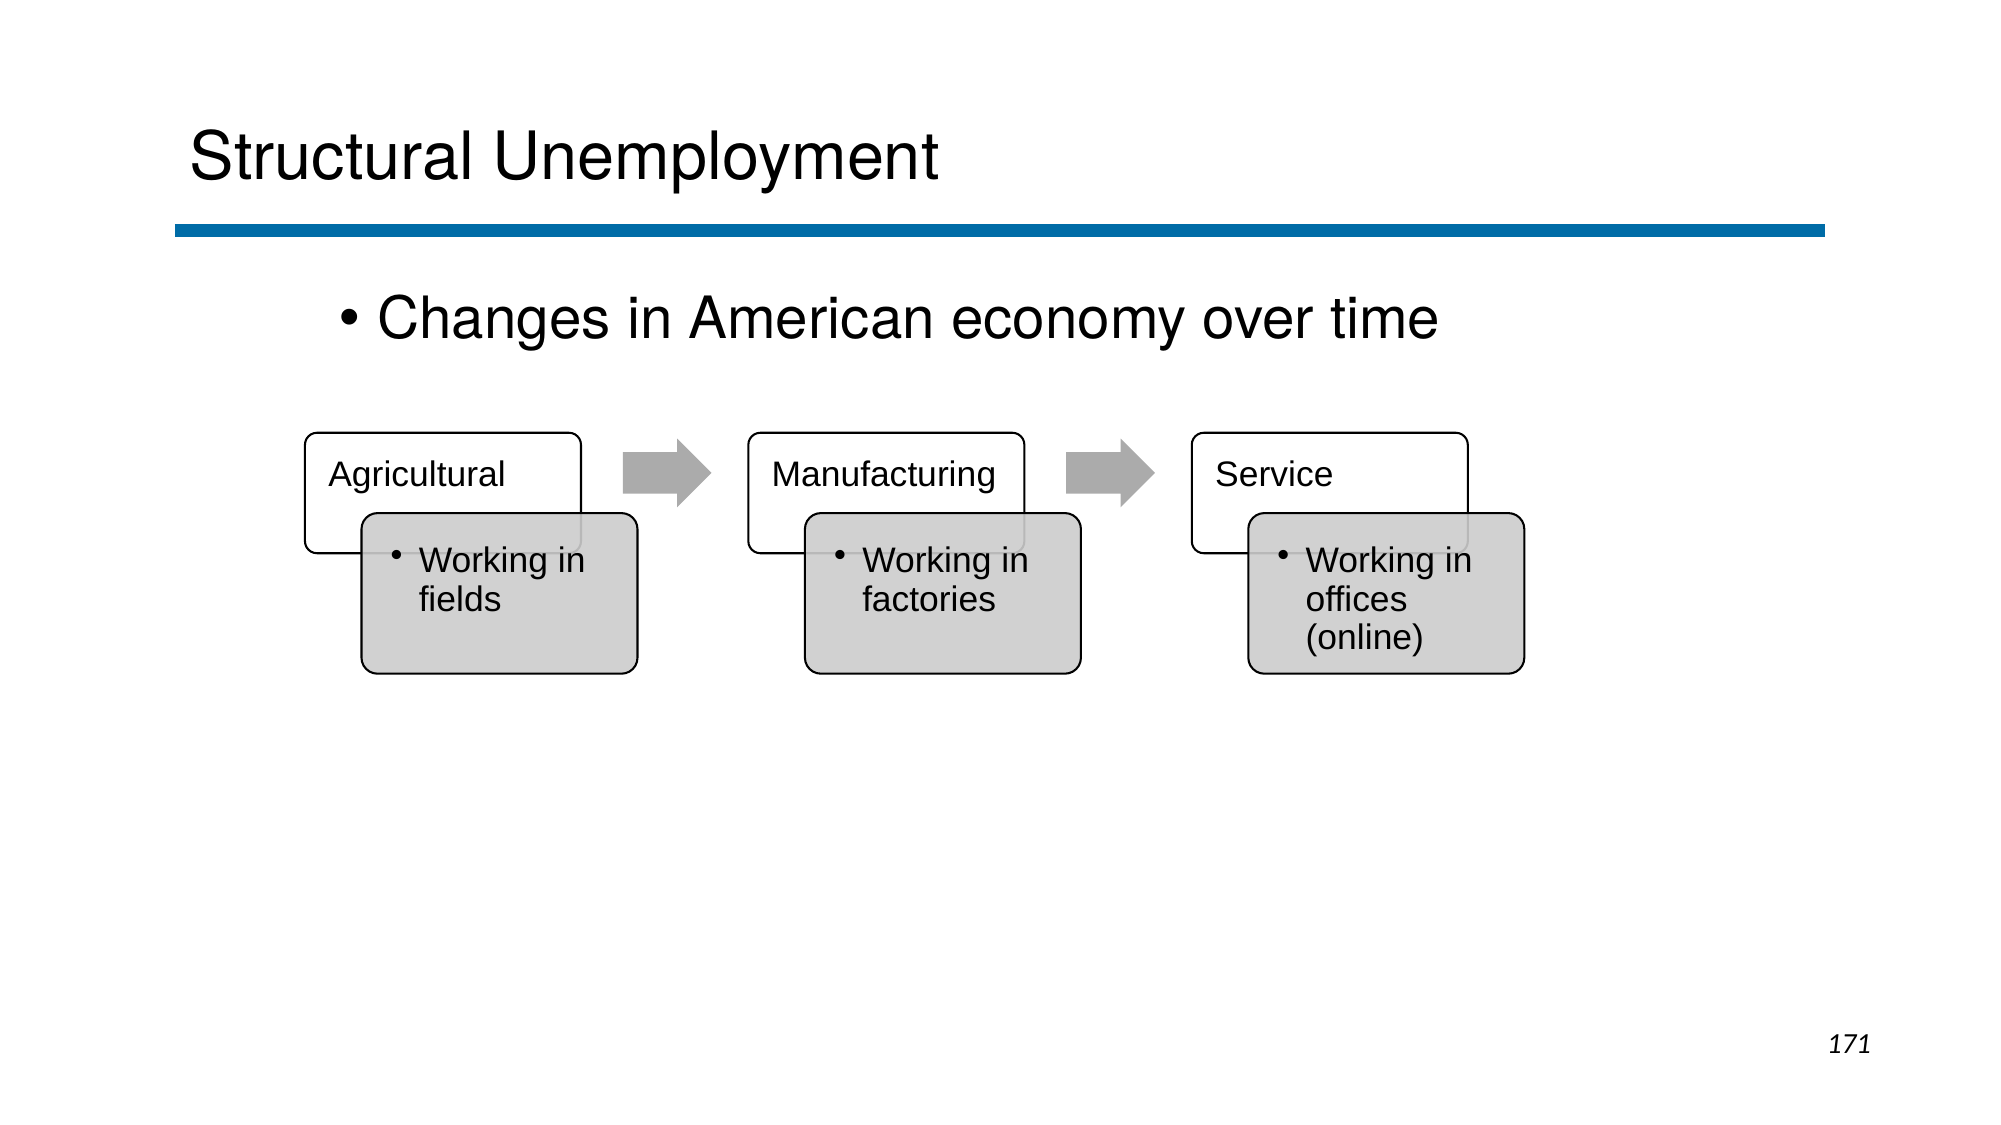

# Structural Unemployment
Agricultural
Working in fields

Manufacturing
Working in factories

Service
Working in offices (online)
Changes in American economy over time